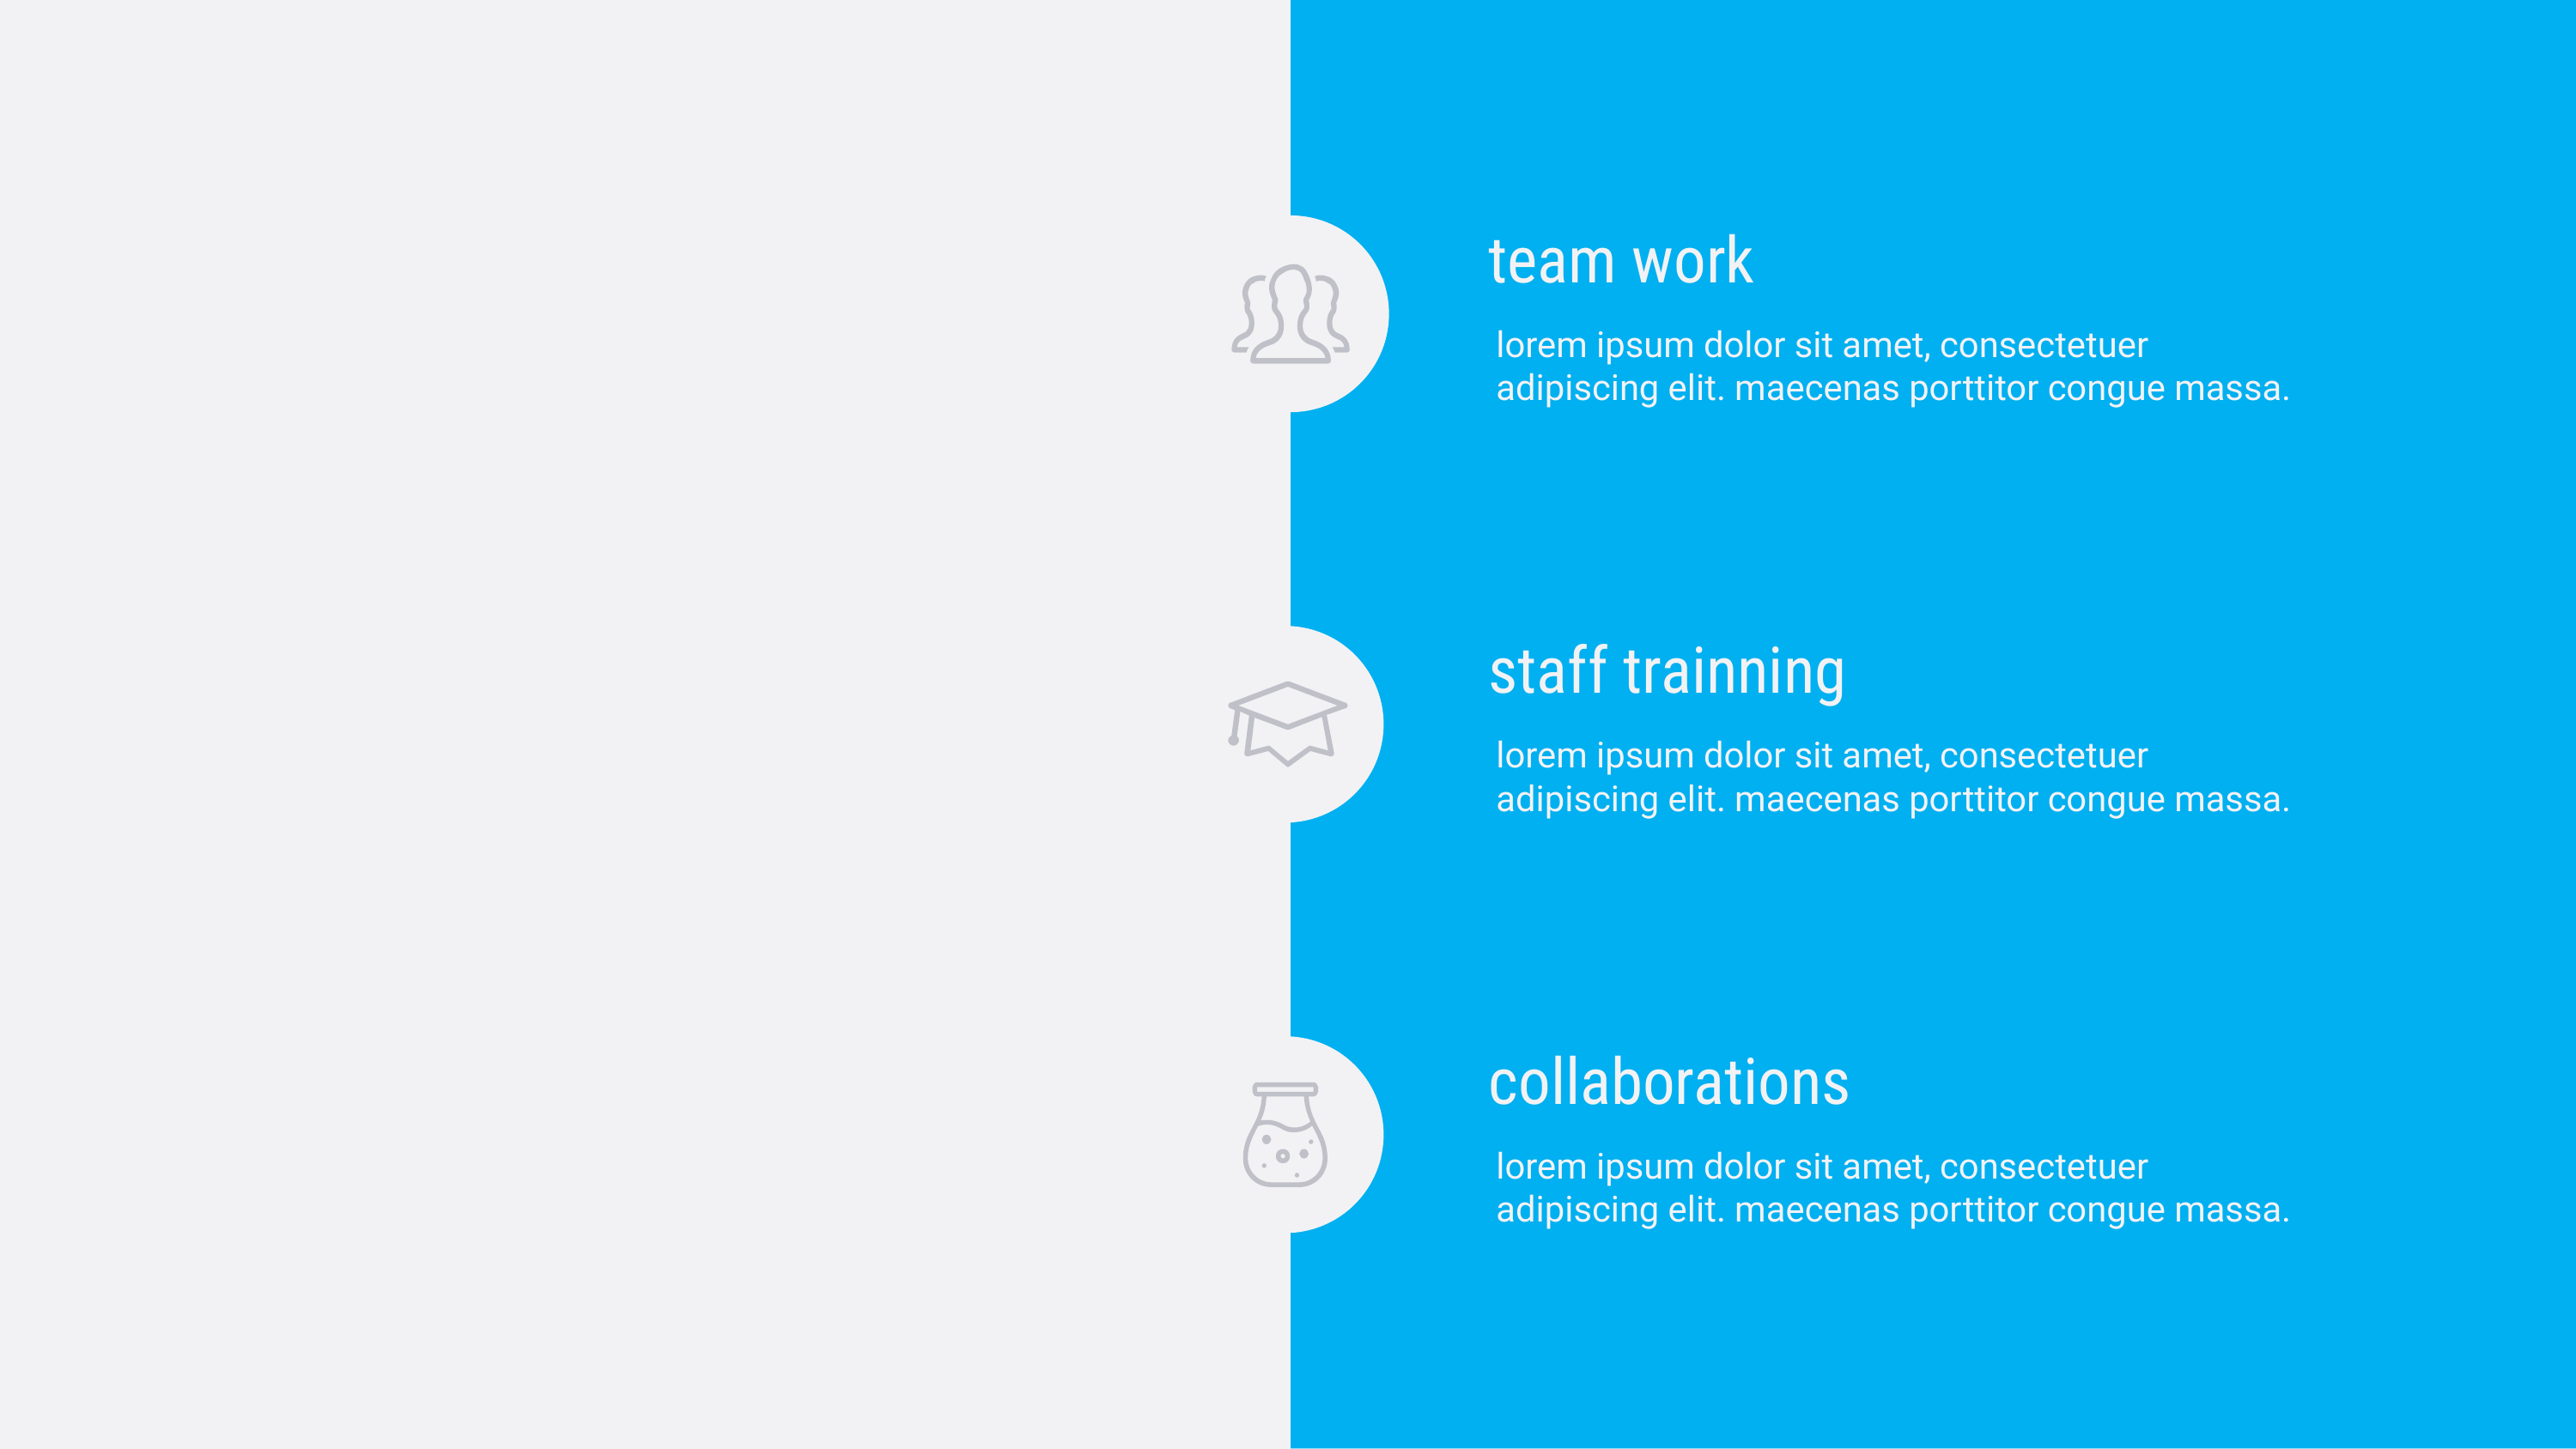

team work
lorem ipsum dolor sit amet, consectetuer adipiscing elit. maecenas porttitor congue massa.

staff trainning
lorem ipsum dolor sit amet, consectetuer adipiscing elit. maecenas porttitor congue massa.

collaborations
lorem ipsum dolor sit amet, consectetuer adipiscing elit. maecenas porttitor congue massa.